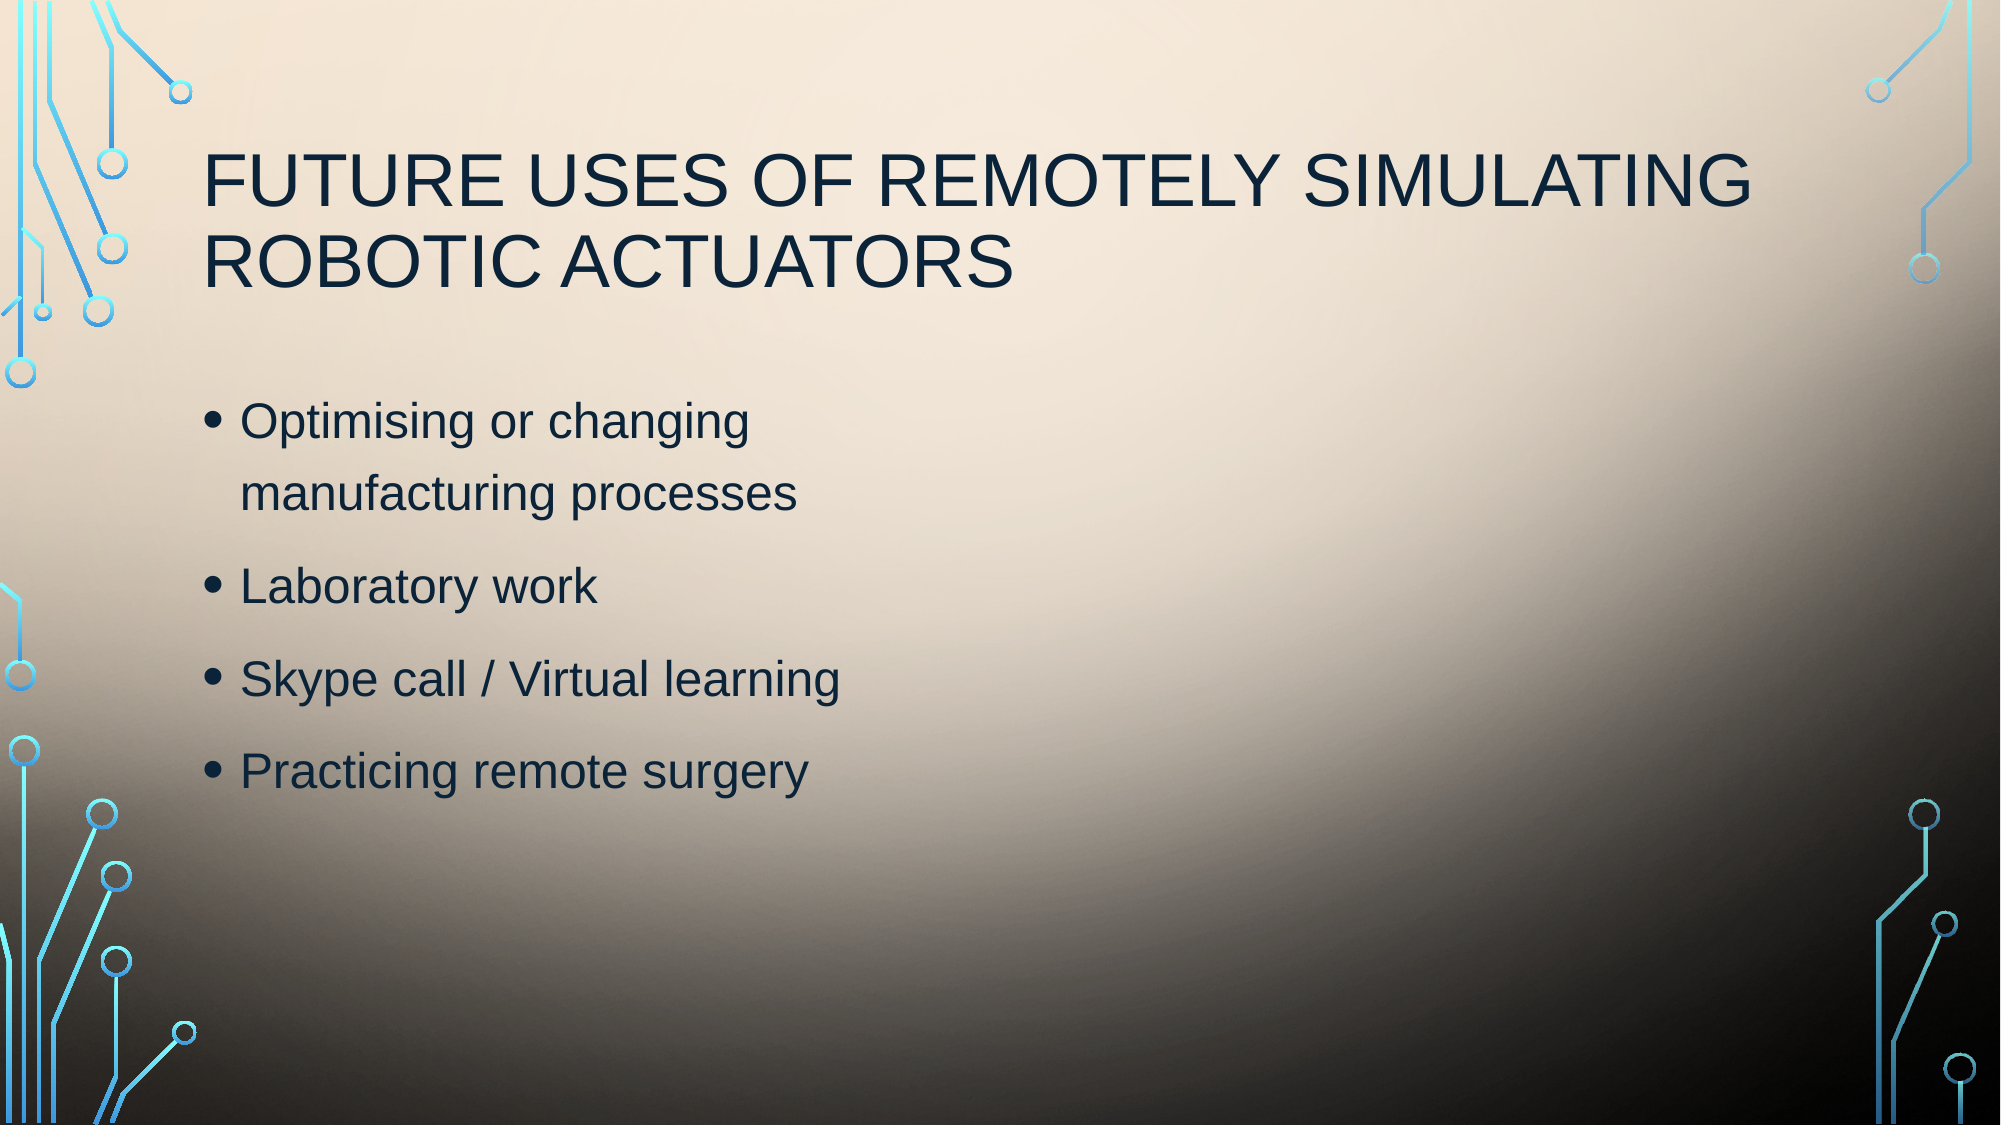

# Future Uses of Remotely Simulating Robotic Actuators
Optimising or changing manufacturing processes
Laboratory work
Skype call / Virtual learning
Practicing remote surgery